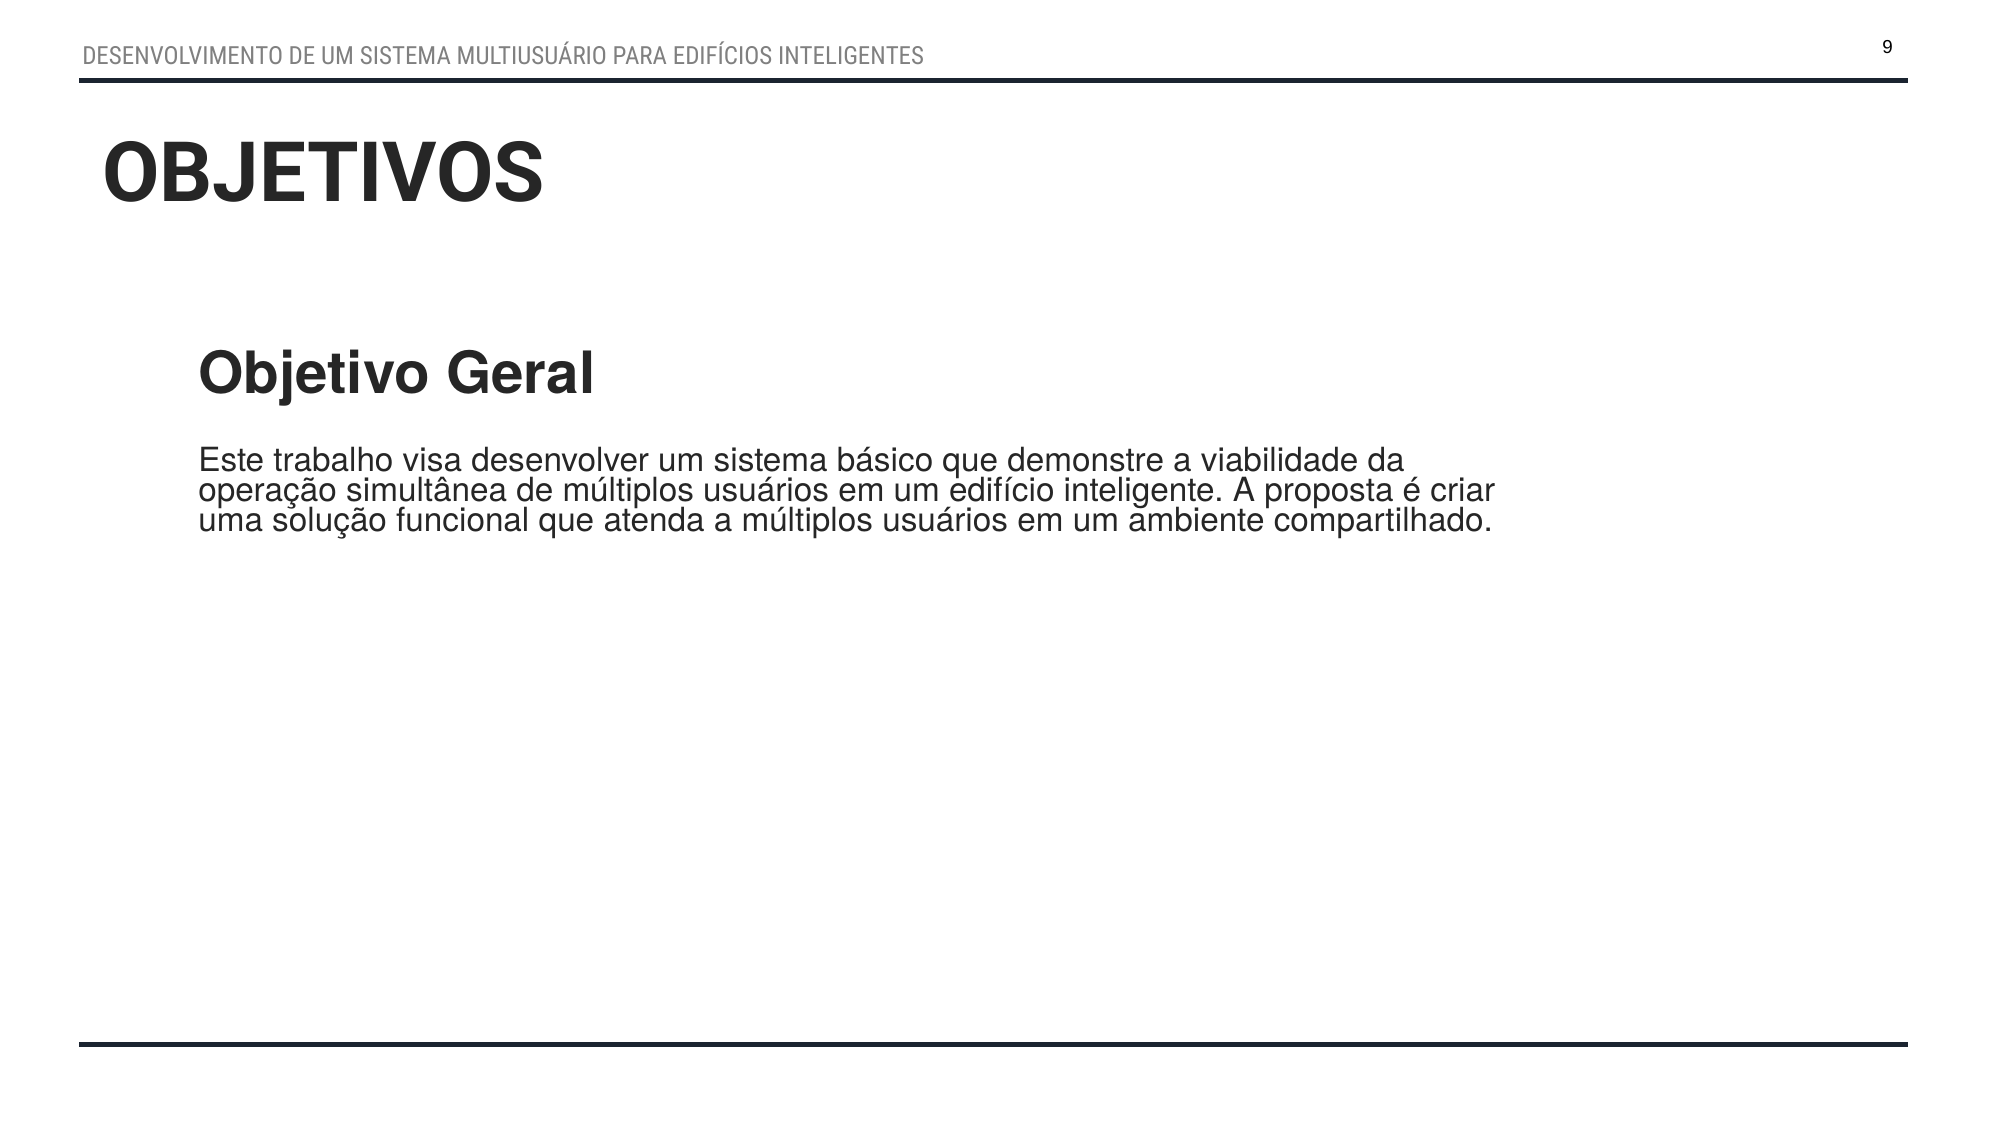

9
DESENVOLVIMENTO DE UM SISTEMA MULTIUSUÁRIO PARA EDIFÍCIOS INTELIGENTES
OBJETIVOS
Objetivo Geral

Este trabalho visa desenvolver um sistema básico que demonstre a viabilidade da operação simultânea de múltiplos usuários em um edifício inteligente. A proposta é criar uma solução funcional que atenda a múltiplos usuários em um ambiente compartilhado.